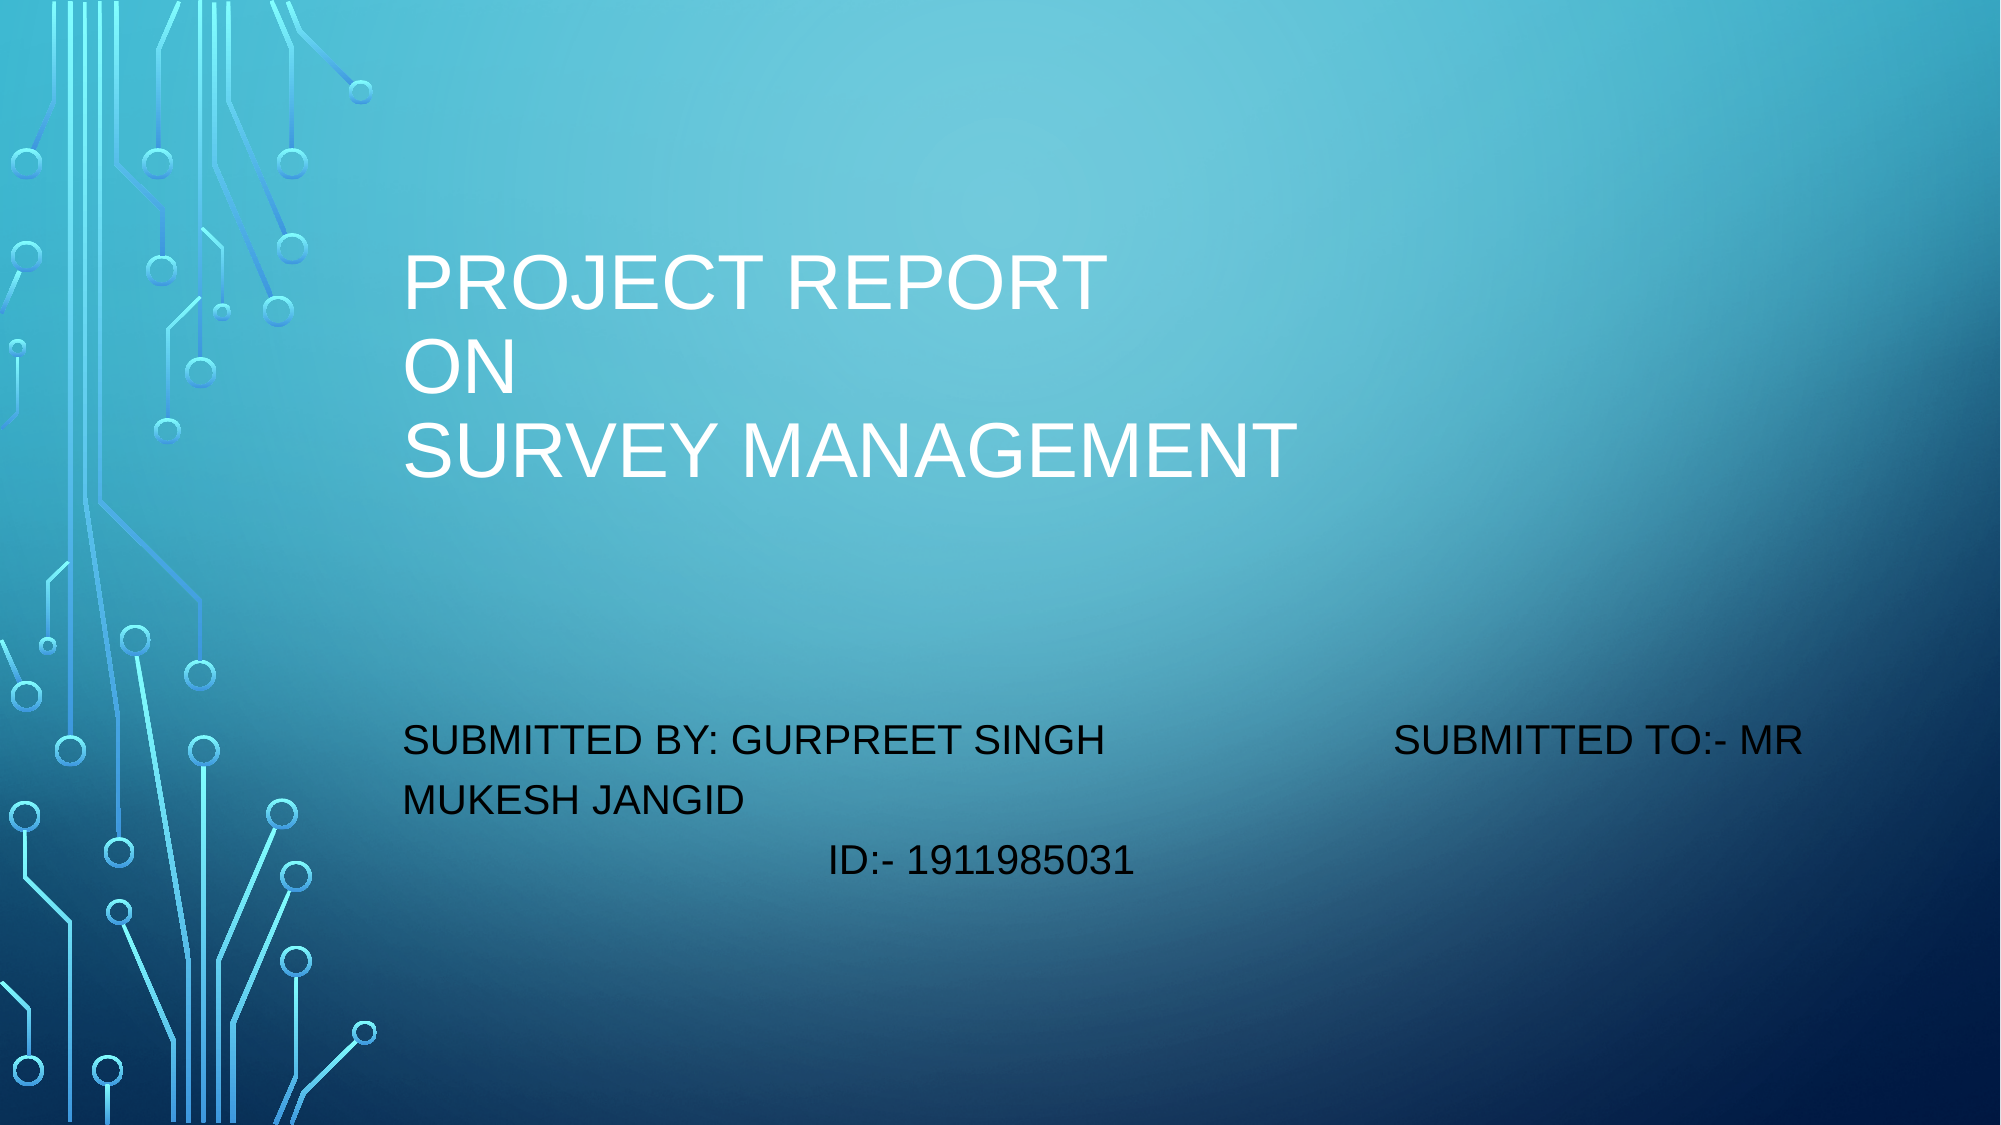

# Project Report on Survey Management
Submitted BY: gurpreet singh                         Submitted TO:- MR MUKESH JANGID                                                                                                                                              Id:- 1911985031